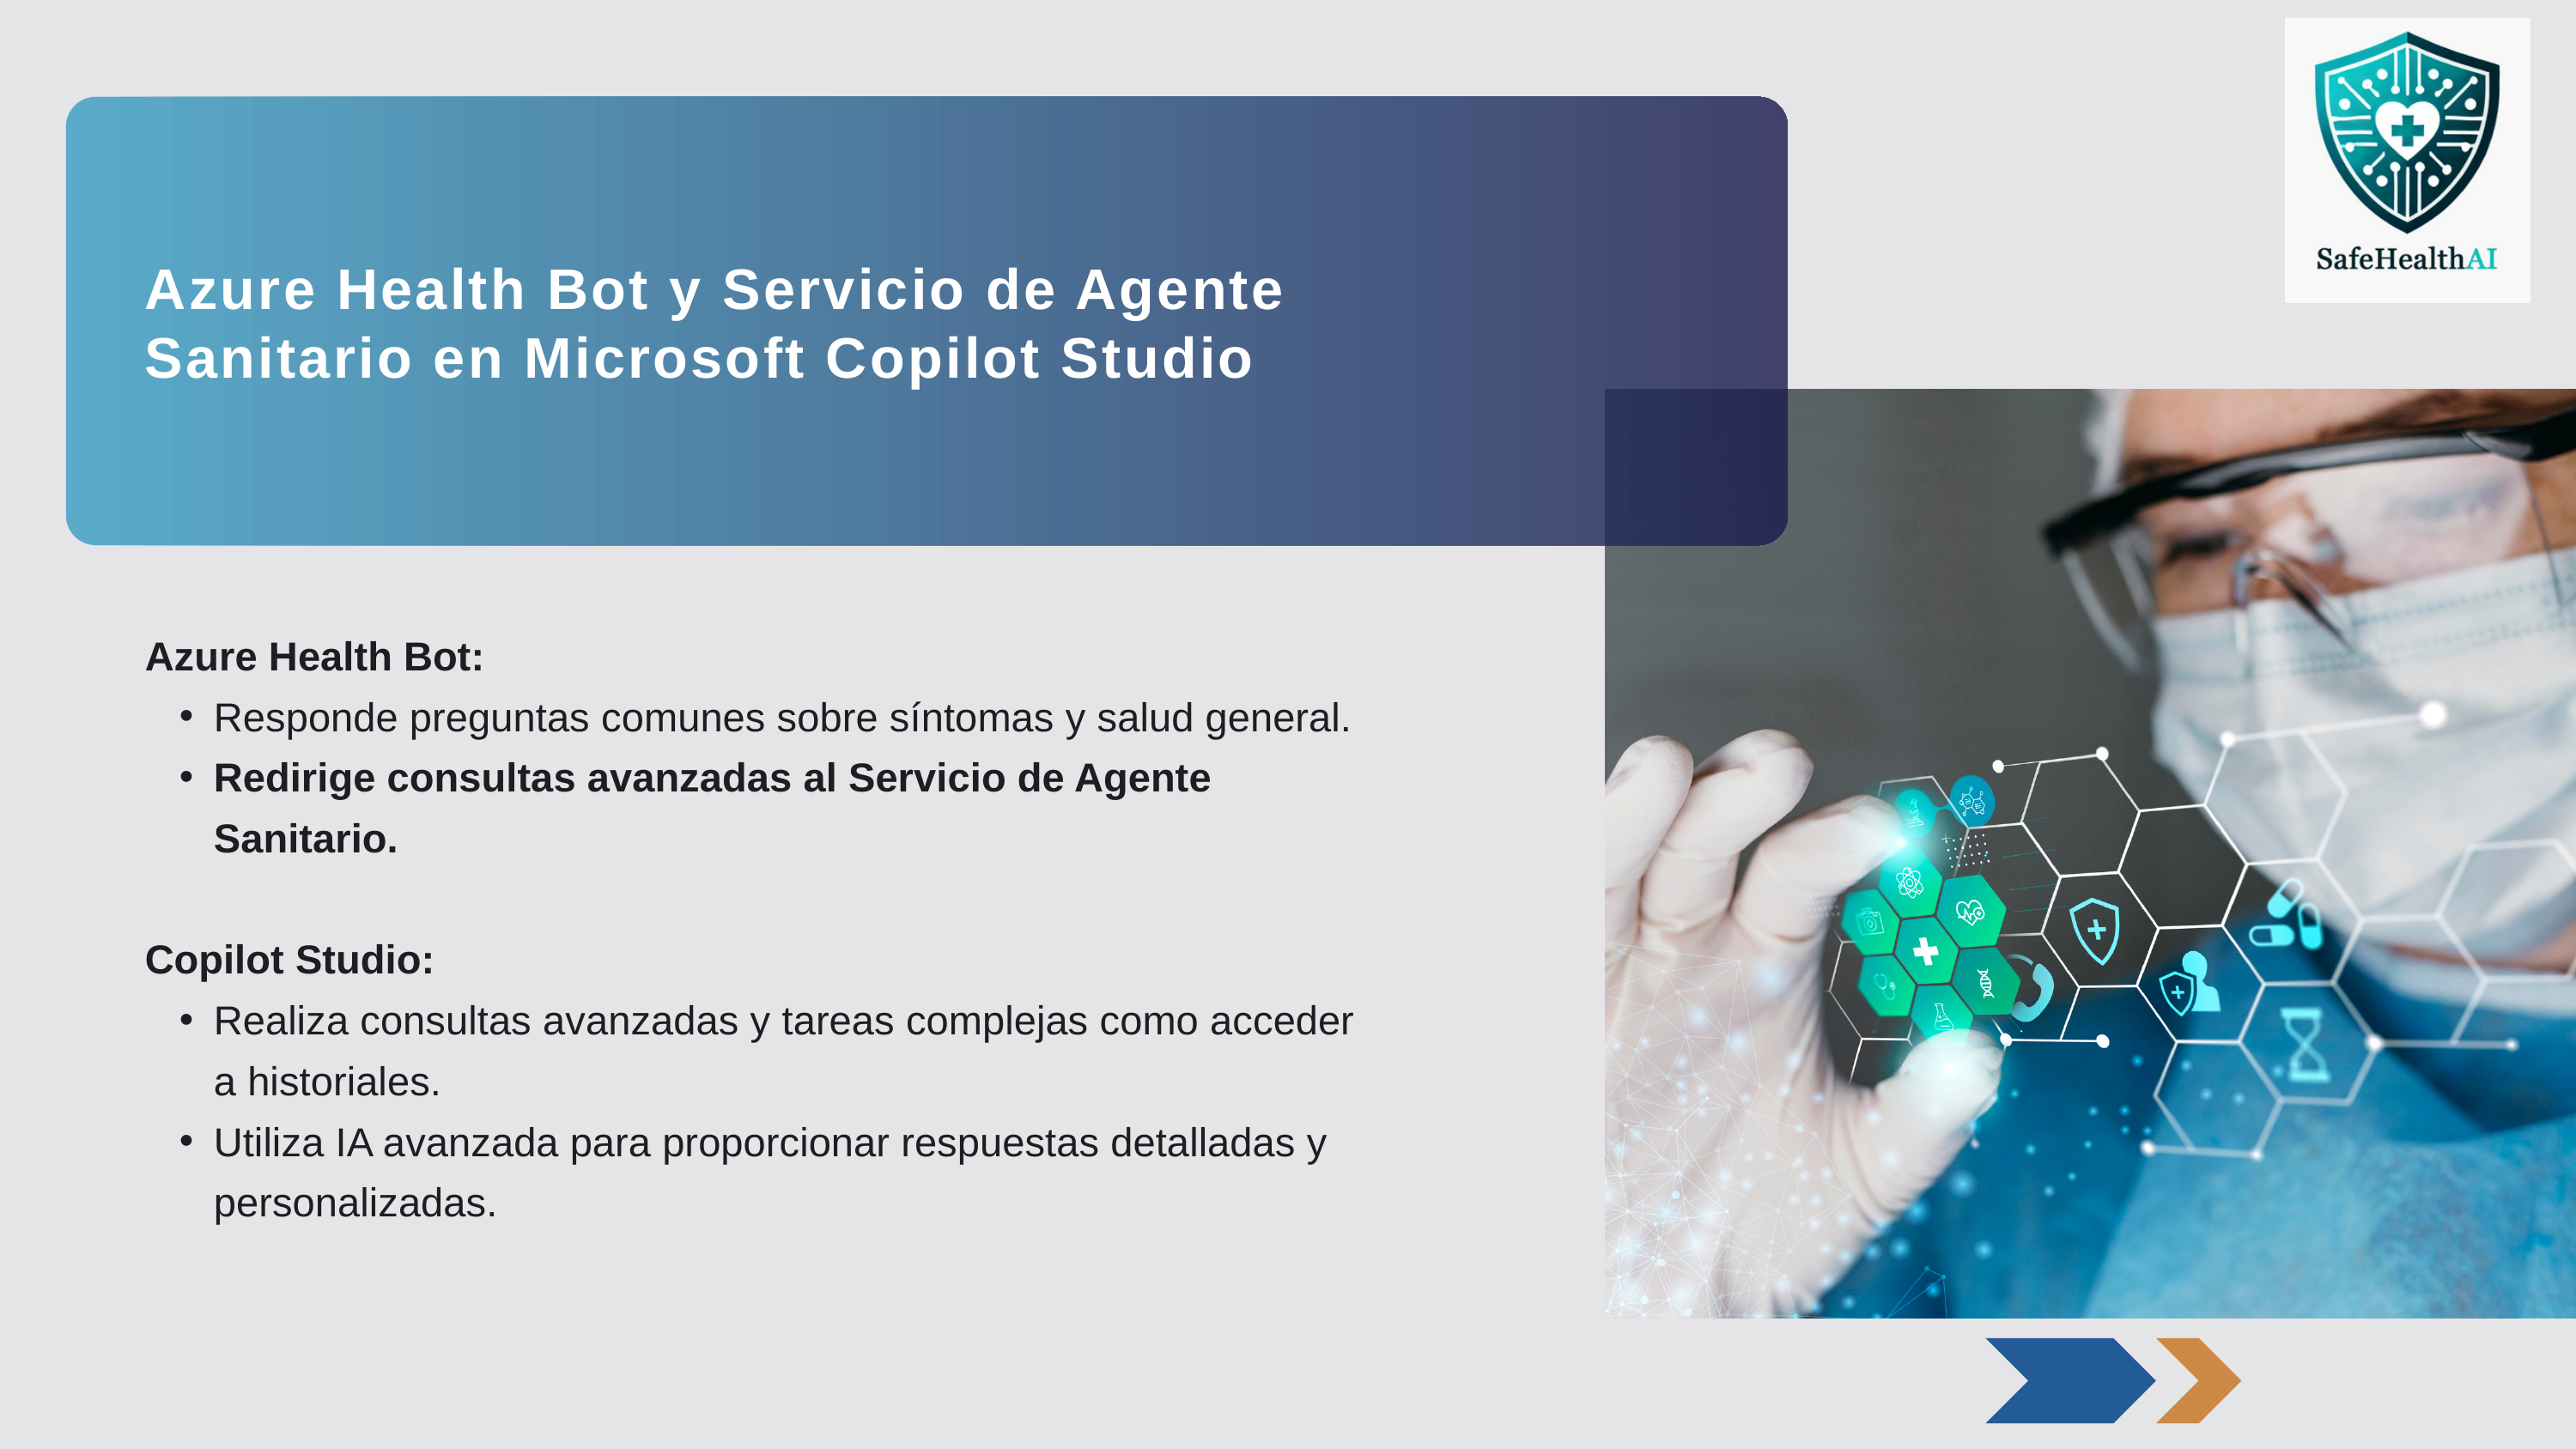

Azure Health Bot y Servicio de Agente Sanitario en Microsoft Copilot Studio

Azure Health Bot:
Responde preguntas comunes sobre síntomas y salud general.
Redirige consultas avanzadas al Servicio de Agente Sanitario.

Copilot Studio:
Realiza consultas avanzadas y tareas complejas como acceder a historiales.
Utiliza IA avanzada para proporcionar respuestas detalladas y personalizadas.